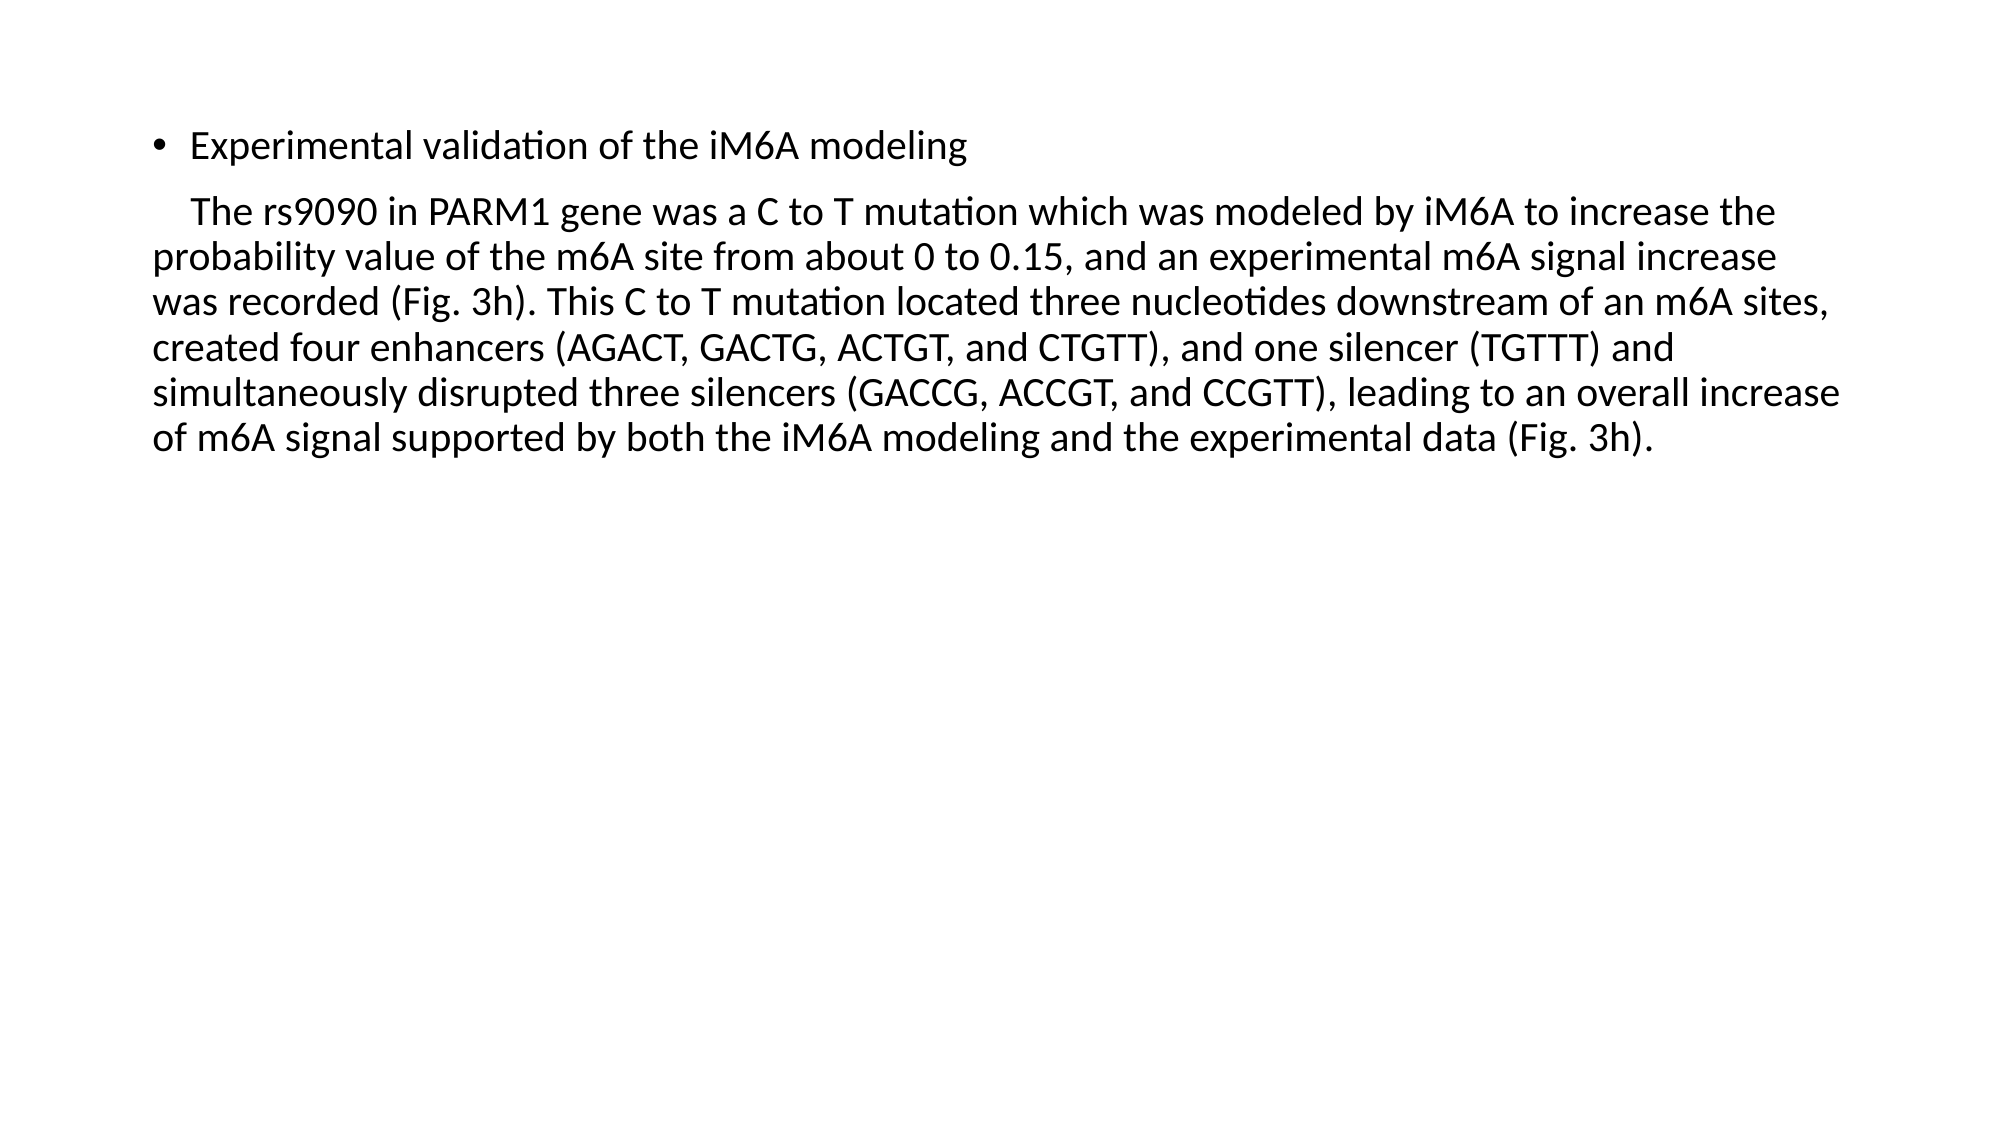

Experimental validation of the iM6A modeling
    The rs9090 in PARM1 gene was a C to T mutation which was modeled by iM6A to increase the probability value of the m6A site from about 0 to 0.15, and an experimental m6A signal increase was recorded (Fig. 3h). This C to T mutation located three nucleotides downstream of an m6A sites, created four enhancers (AGACT, GACTG, ACTGT, and CTGTT), and one silencer (TGTTT) and simultaneously disrupted three silencers (GACCG, ACCGT, and CCGTT), leading to an overall increase of m6A signal supported by both the iM6A modeling and the experimental data (Fig. 3h).